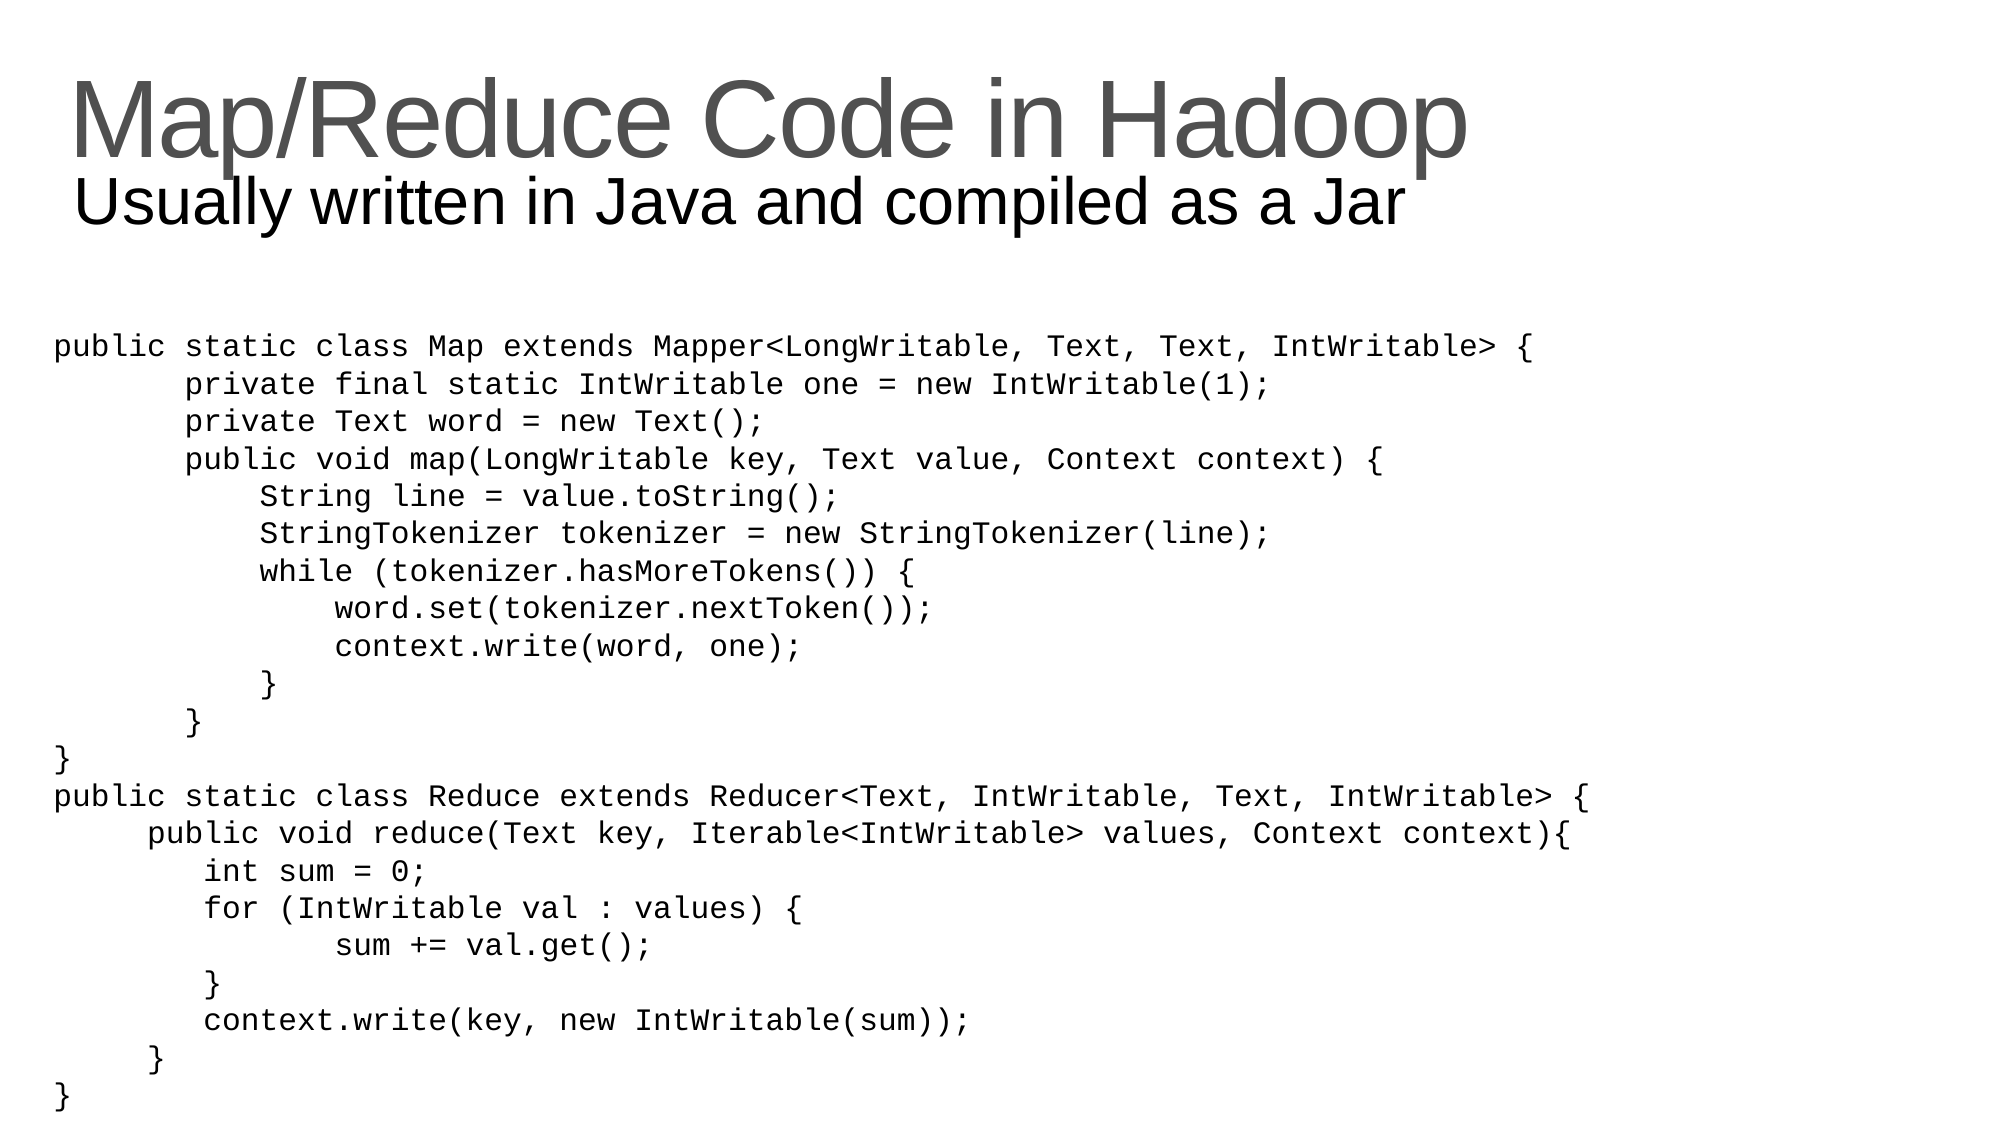

# Map/Reduce Code in Hadoop
Usually written in Java and compiled as a Jar
public static class Map extends Mapper<LongWritable, Text, Text, IntWritable> {
       private final static IntWritable one = new IntWritable(1);
       private Text word = new Text();
       public void map(LongWritable key, Text value, Context context) {
           String line = value.toString();
           StringTokenizer tokenizer = new StringTokenizer(line);
           while (tokenizer.hasMoreTokens()) {
               word.set(tokenizer.nextToken());
               context.write(word, one);
           }
       }
}
public static class Reduce extends Reducer<Text, IntWritable, Text, IntWritable> {
     public void reduce(Text key, Iterable<IntWritable> values, Context context){
	int sum = 0;
	for (IntWritable val : values) {
               sum += val.get();
	}
	context.write(key, new IntWritable(sum));
     }
}